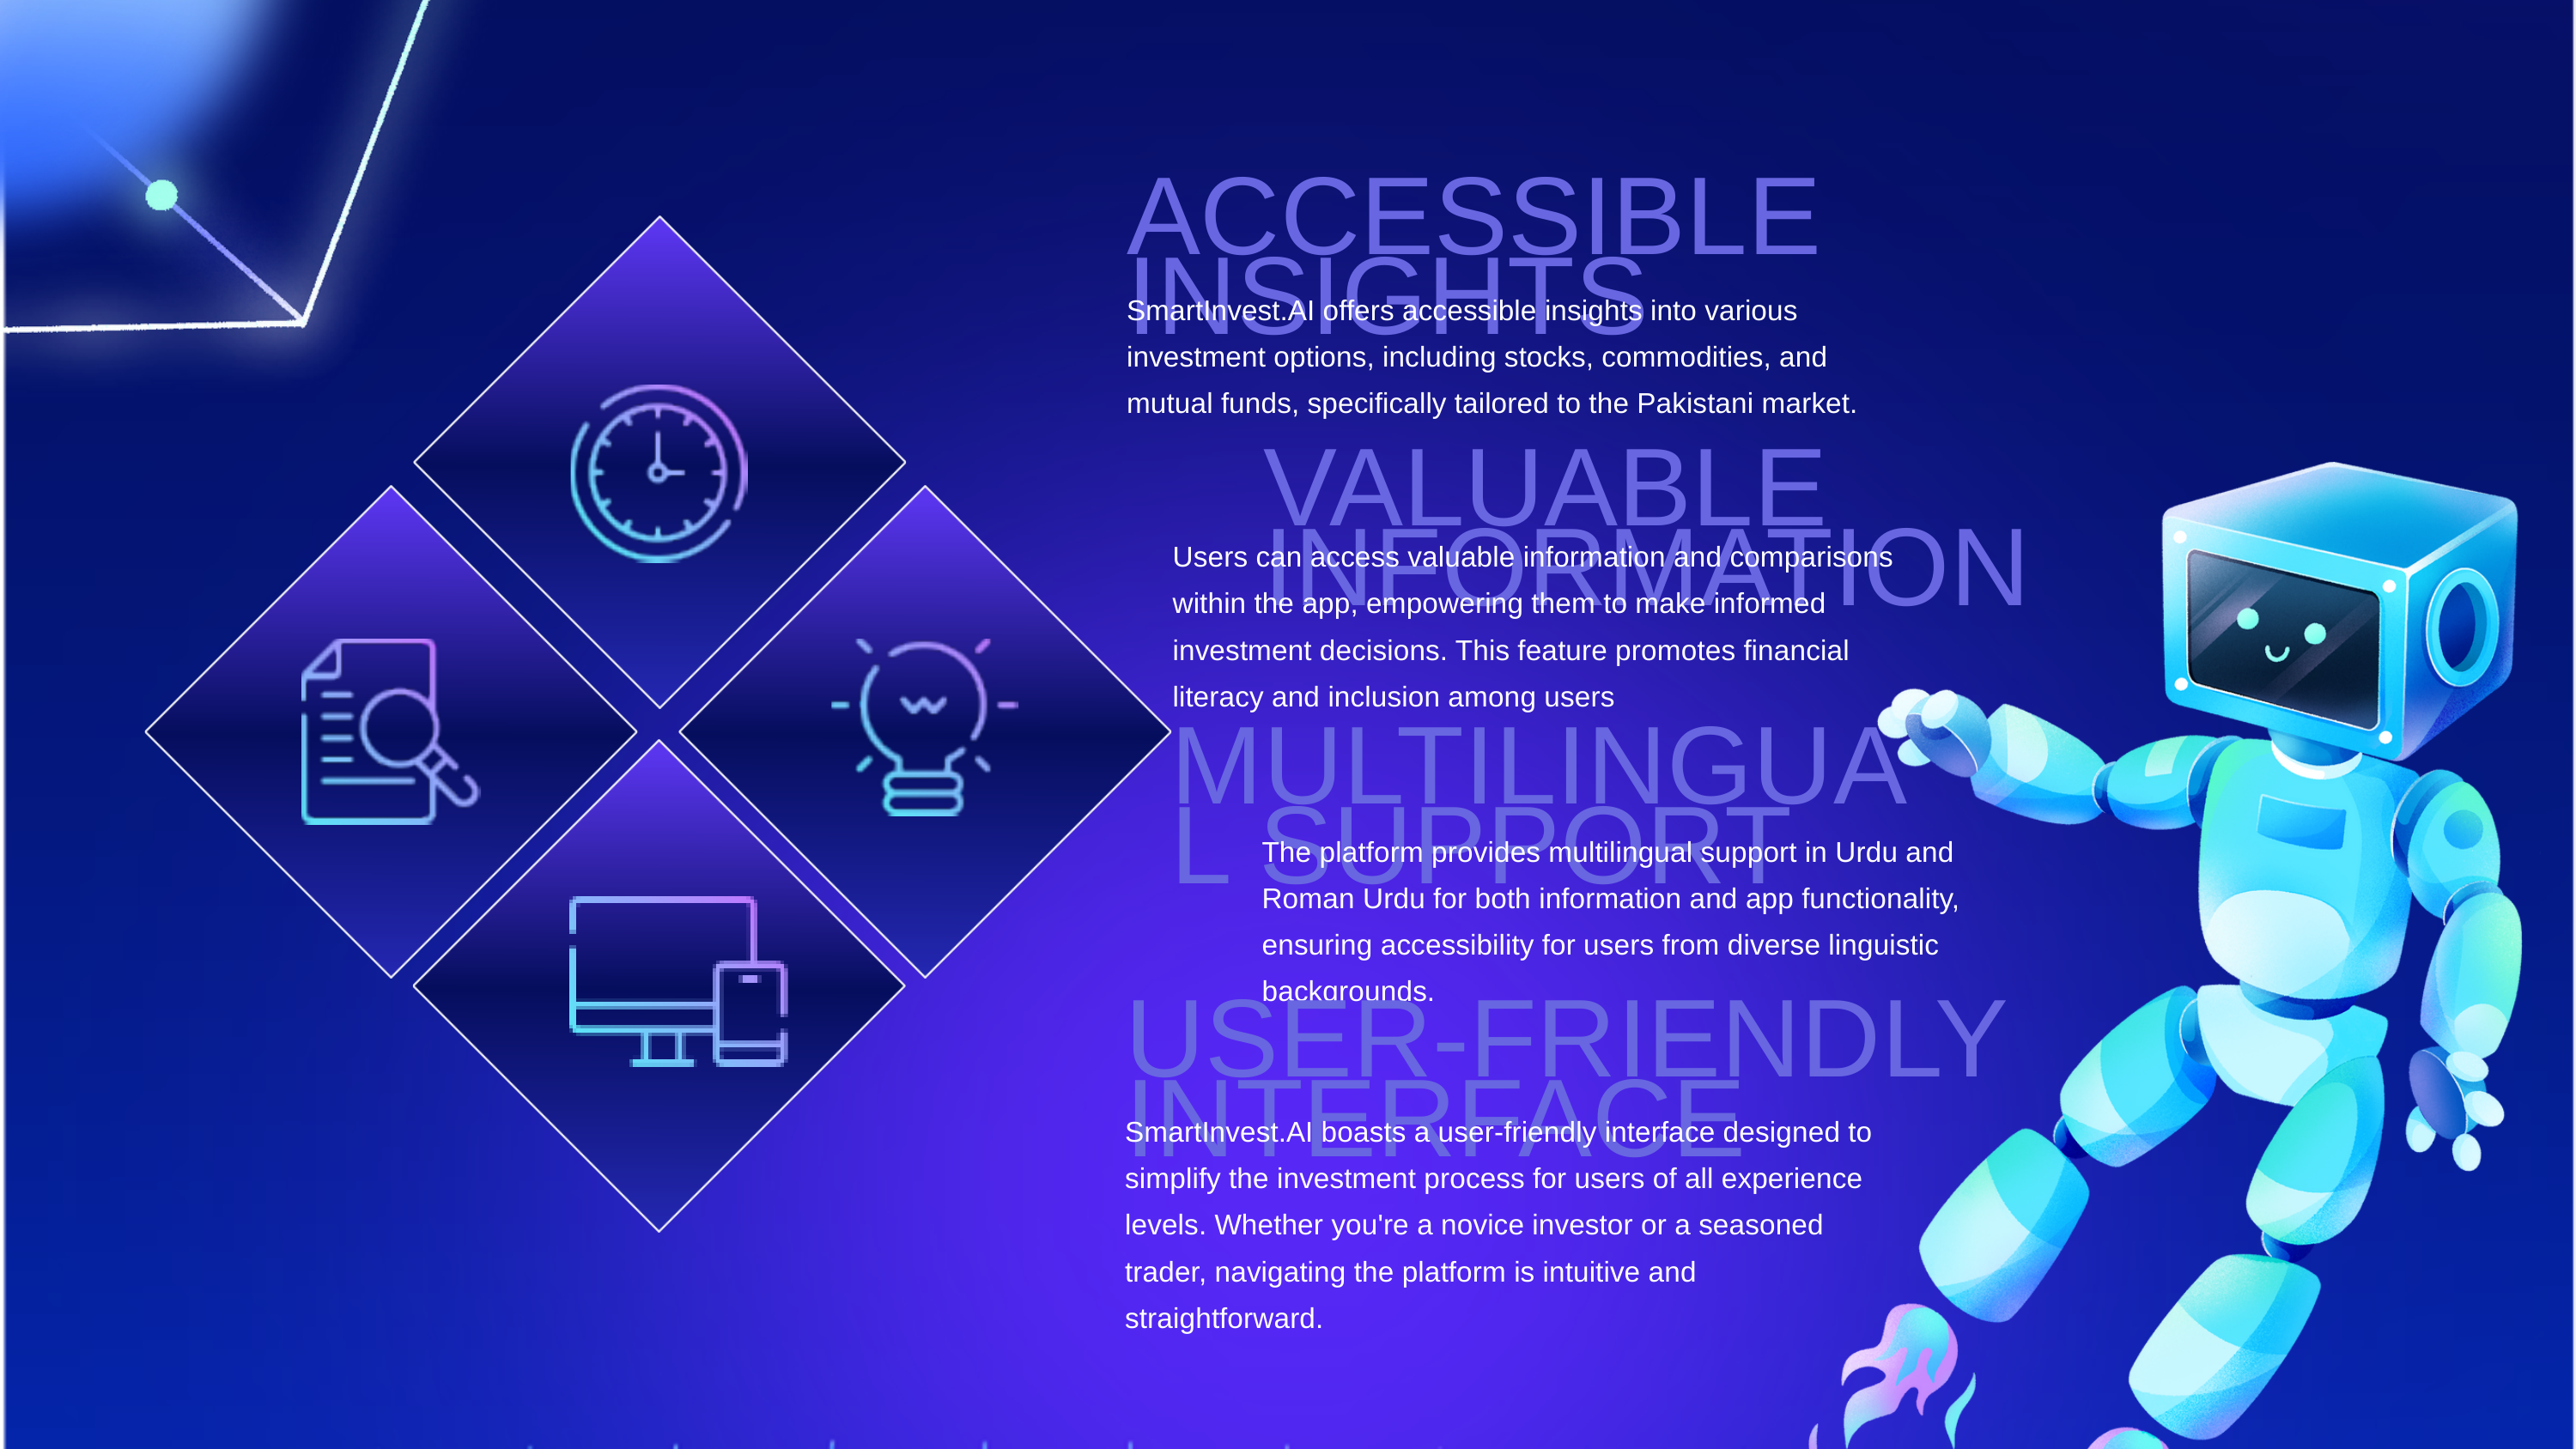

ACCESSIBLE INSIGHTS

SmartInvest.AI offers accessible insights into various investment options, including stocks, commodities, and mutual funds, specifically tailored to the Pakistani market.

VALUABLE INFORMATION

Users can access valuable information and comparisons within the app, empowering them to make informed investment decisions. This feature promotes financial literacy and inclusion among users

MULTILINGUAL SUPPORT
The platform provides multilingual support in Urdu and Roman Urdu for both information and app functionality, ensuring accessibility for users from diverse linguistic backgrounds.

USER-FRIENDLY INTERFACE
SmartInvest.AI boasts a user-friendly interface designed to simplify the investment process for users of all experience levels. Whether you're a novice investor or a seasoned trader, navigating the platform is intuitive and straightforward.